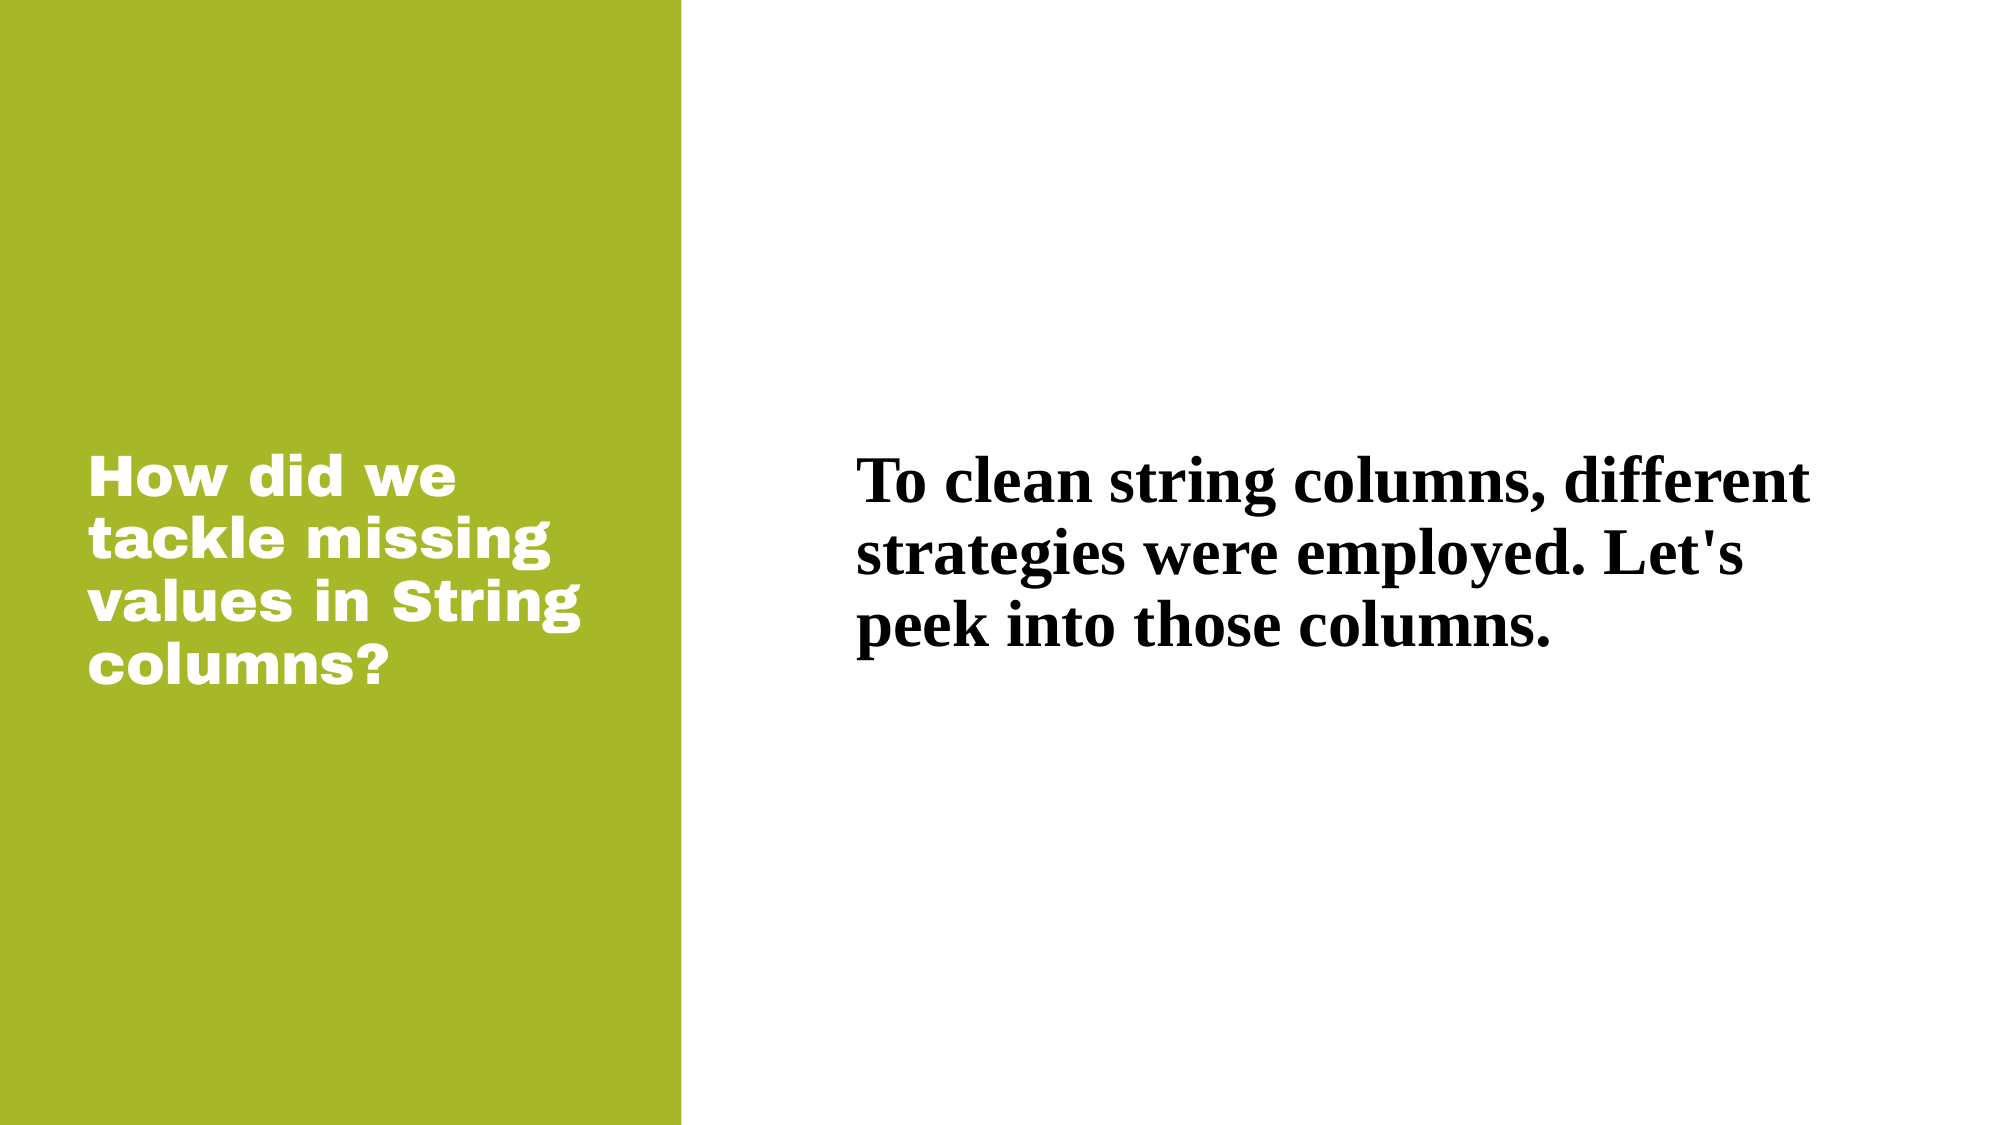

# How did we tackle missing values in String columns?
To clean string columns, different strategies were employed. Let's peek into those columns.